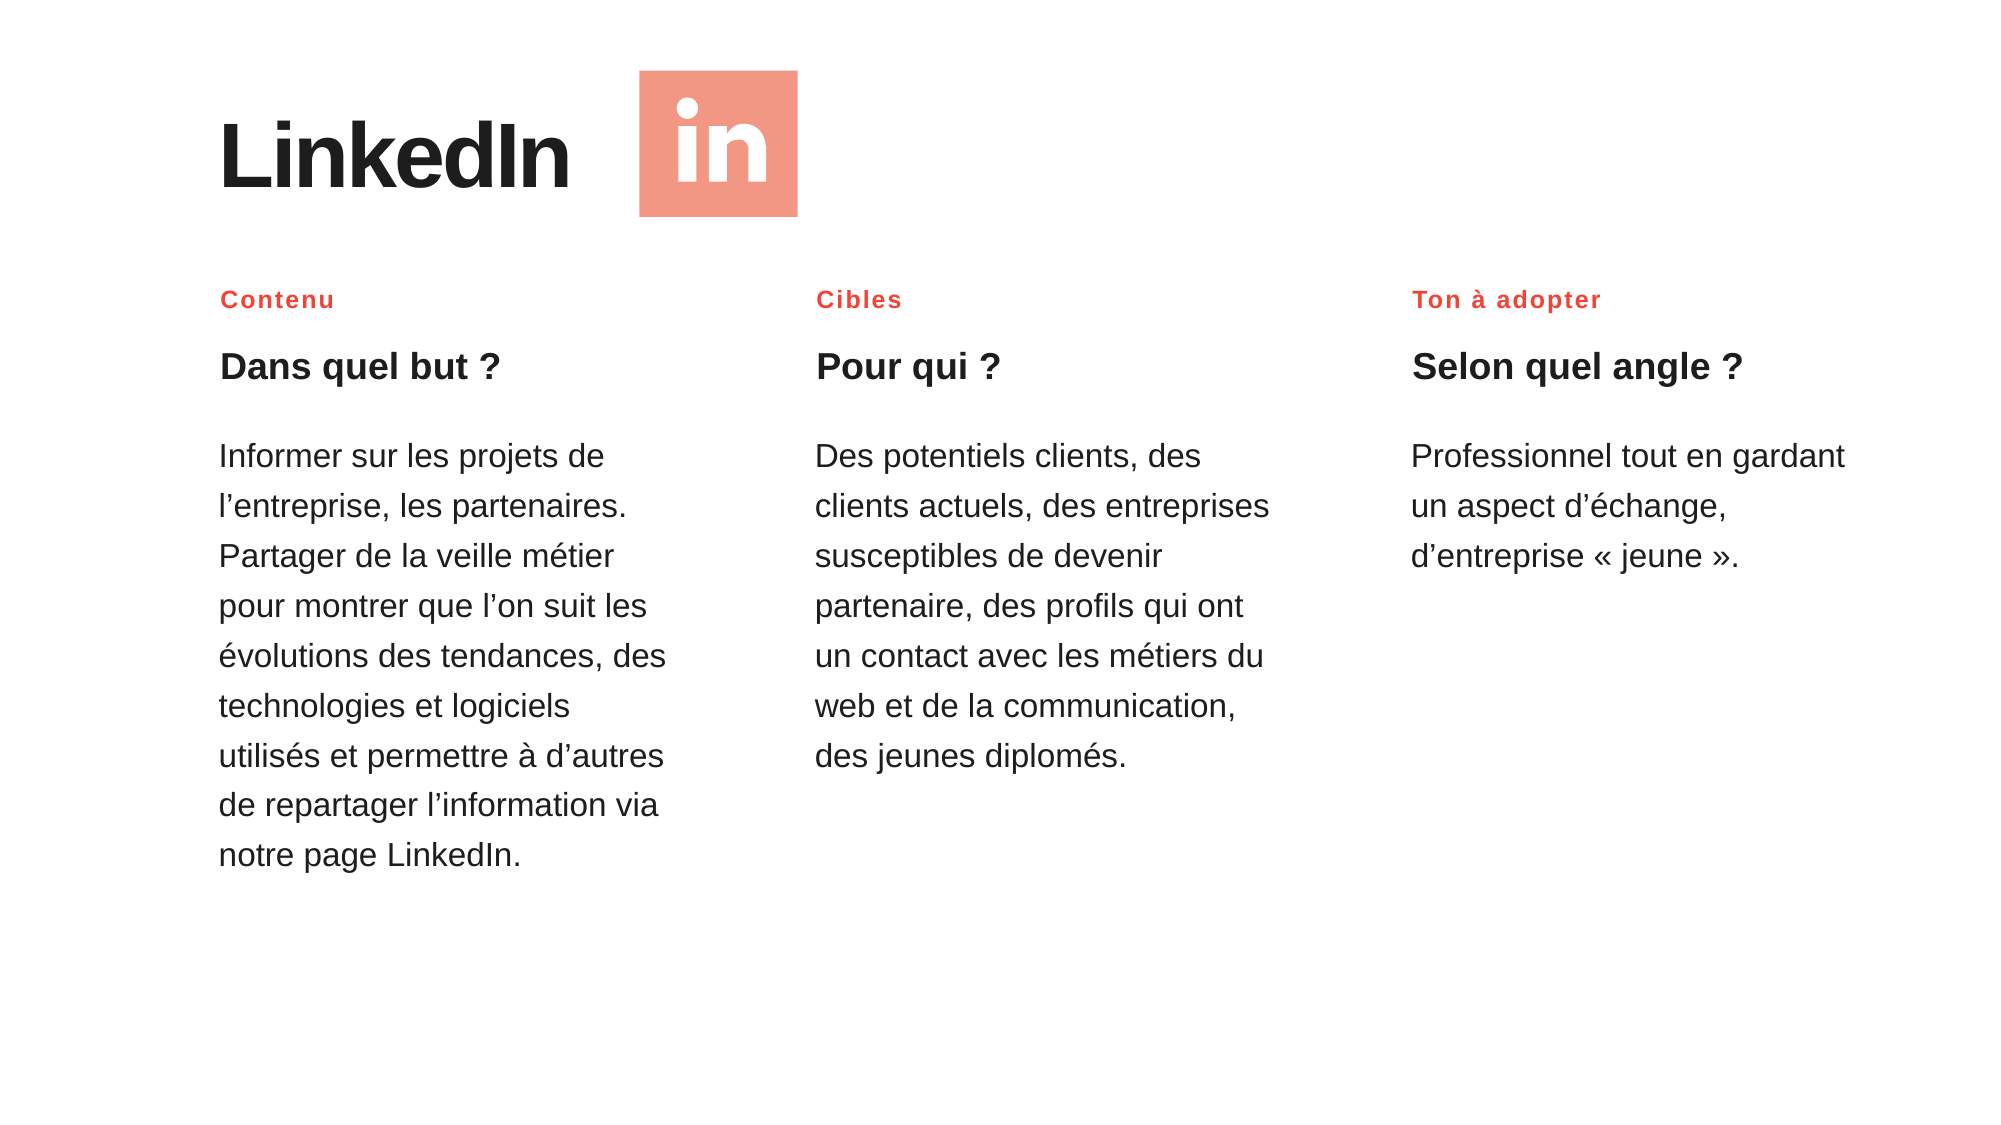

LinkedIn

Contenu
Cibles
Ton à adopter
Dans quel but ?
Pour qui ?
Selon quel angle ?
Informer sur les projets de l’entreprise, les partenaires. Partager de la veille métier pour montrer que l’on suit les évolutions des tendances, des technologies et logiciels utilisés et permettre à d’autres de repartager l’information via notre page LinkedIn.

Des potentiels clients, des clients actuels, des entreprises susceptibles de devenir partenaire, des profils qui ont un contact avec les métiers du web et de la communication, des jeunes diplomés.

Professionnel tout en gardant un aspect d’échange, d’entreprise « jeune ».